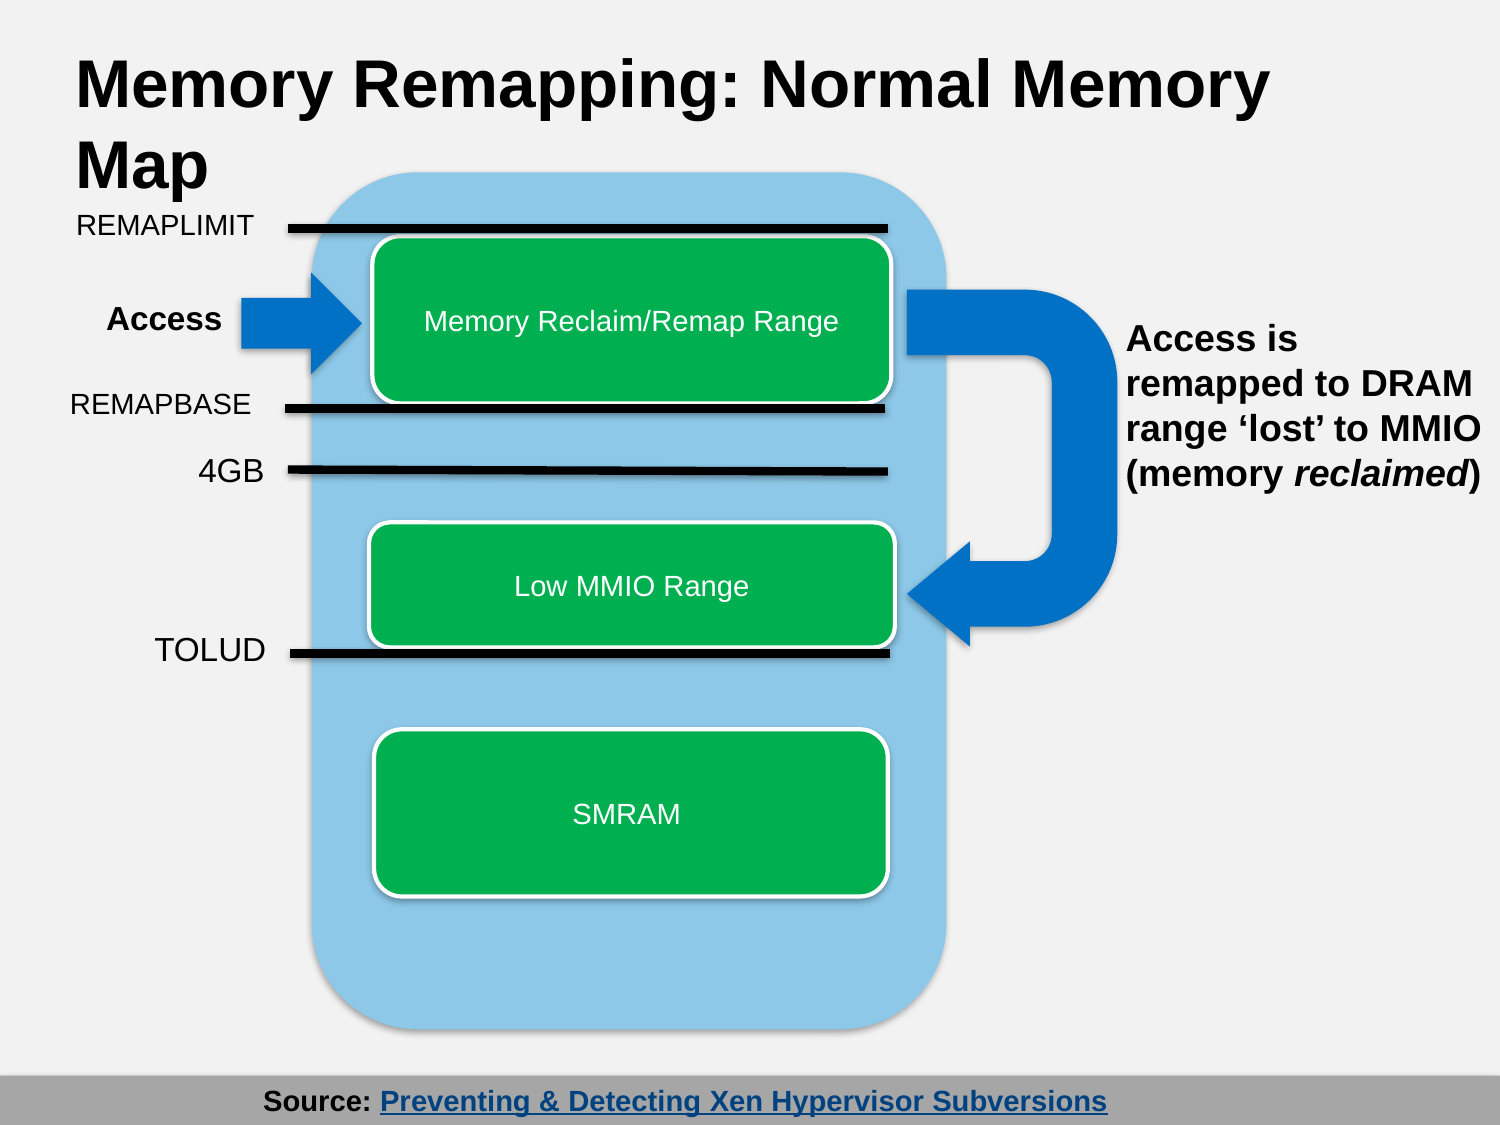

# Memory Remapping: Normal Memory Map

REMAPLIMIT
Memory Reclaim/Remap Range

Access
Access is remapped to DRAM range ‘lost’ to MMIO (memory reclaimed)

REMAPBASE
4GB
Low MMIO Range
TOLUD
SMRAM
Source: Preventing & Detecting Xen Hypervisor Subversions